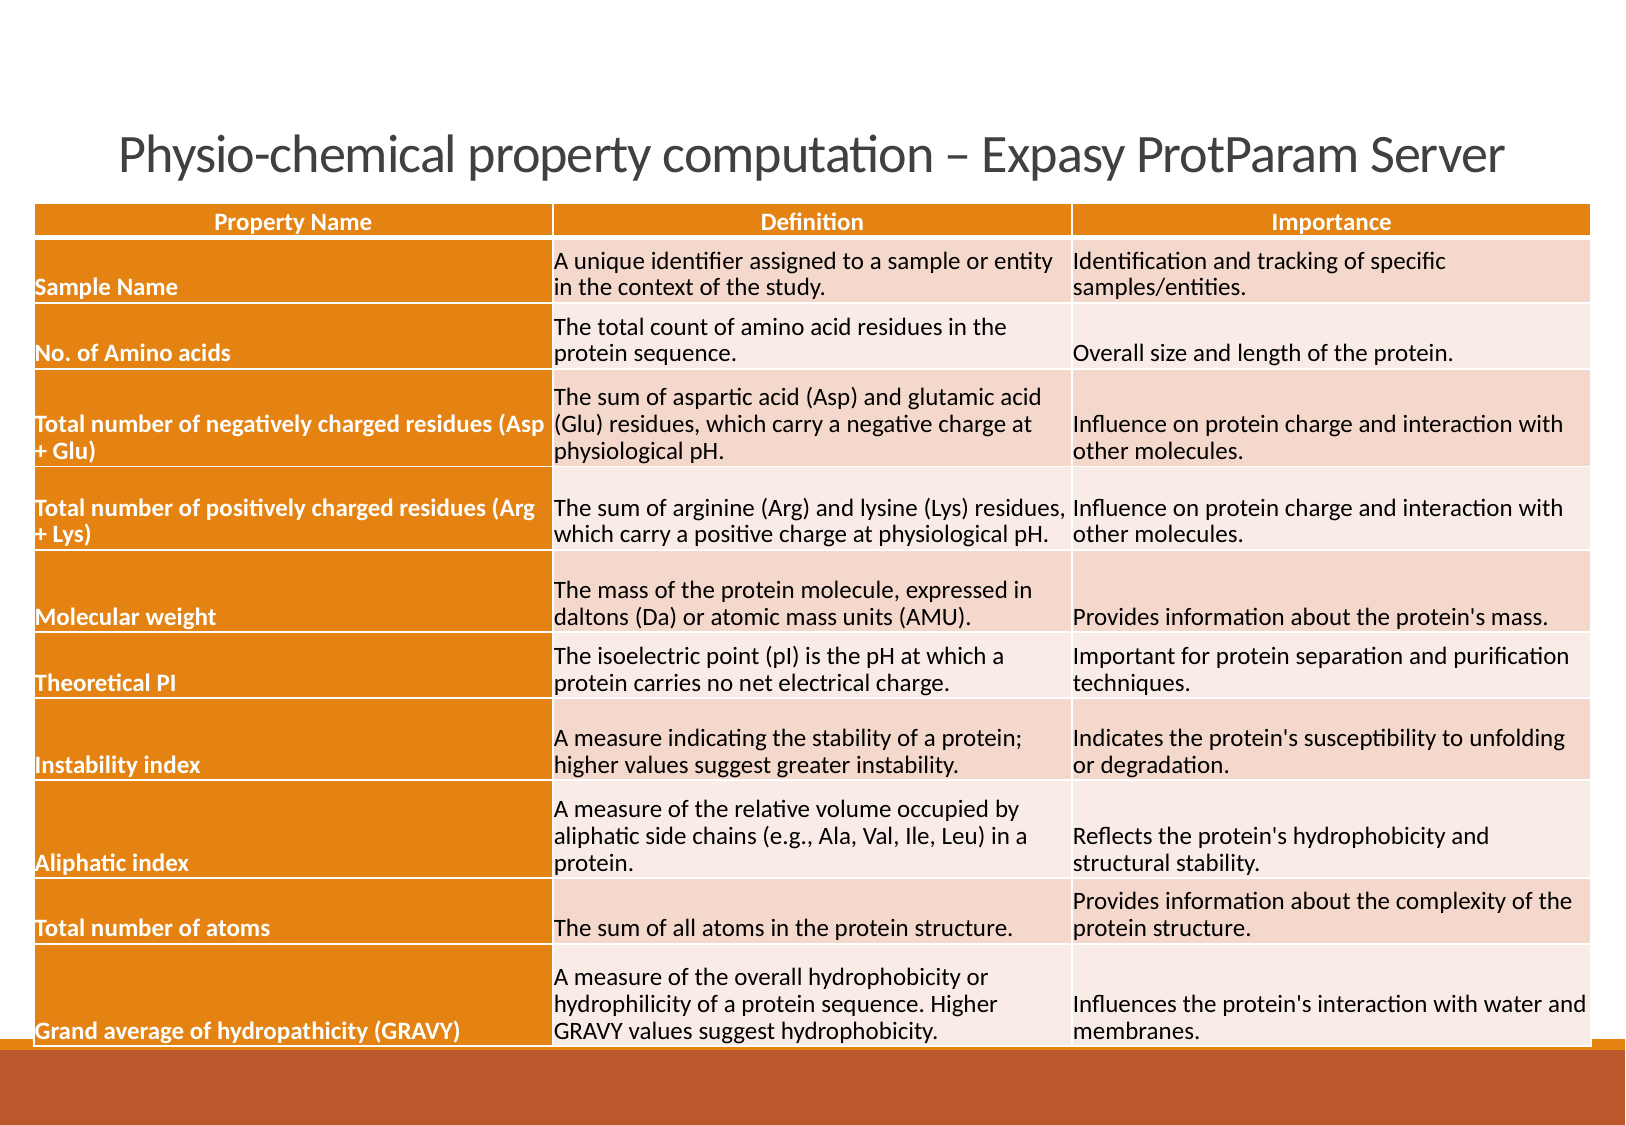

# Physio-chemical property computation – Expasy ProtParam Server
| Property Name | Definition | Importance |
| --- | --- | --- |
| Sample Name | A unique identifier assigned to a sample or entity in the context of the study. | Identification and tracking of specific samples/entities. |
| No. of Amino acids | The total count of amino acid residues in the protein sequence. | Overall size and length of the protein. |
| Total number of negatively charged residues (Asp + Glu) | The sum of aspartic acid (Asp) and glutamic acid (Glu) residues, which carry a negative charge at physiological pH. | Influence on protein charge and interaction with other molecules. |
| Total number of positively charged residues (Arg + Lys) | The sum of arginine (Arg) and lysine (Lys) residues, which carry a positive charge at physiological pH. | Influence on protein charge and interaction with other molecules. |
| Molecular weight | The mass of the protein molecule, expressed in daltons (Da) or atomic mass units (AMU). | Provides information about the protein's mass. |
| Theoretical PI | The isoelectric point (pI) is the pH at which a protein carries no net electrical charge. | Important for protein separation and purification techniques. |
| Instability index | A measure indicating the stability of a protein; higher values suggest greater instability. | Indicates the protein's susceptibility to unfolding or degradation. |
| Aliphatic index | A measure of the relative volume occupied by aliphatic side chains (e.g., Ala, Val, Ile, Leu) in a protein. | Reflects the protein's hydrophobicity and structural stability. |
| Total number of atoms | The sum of all atoms in the protein structure. | Provides information about the complexity of the protein structure. |
| Grand average of hydropathicity (GRAVY) | A measure of the overall hydrophobicity or hydrophilicity of a protein sequence. Higher GRAVY values suggest hydrophobicity. | Influences the protein's interaction with water and membranes. |